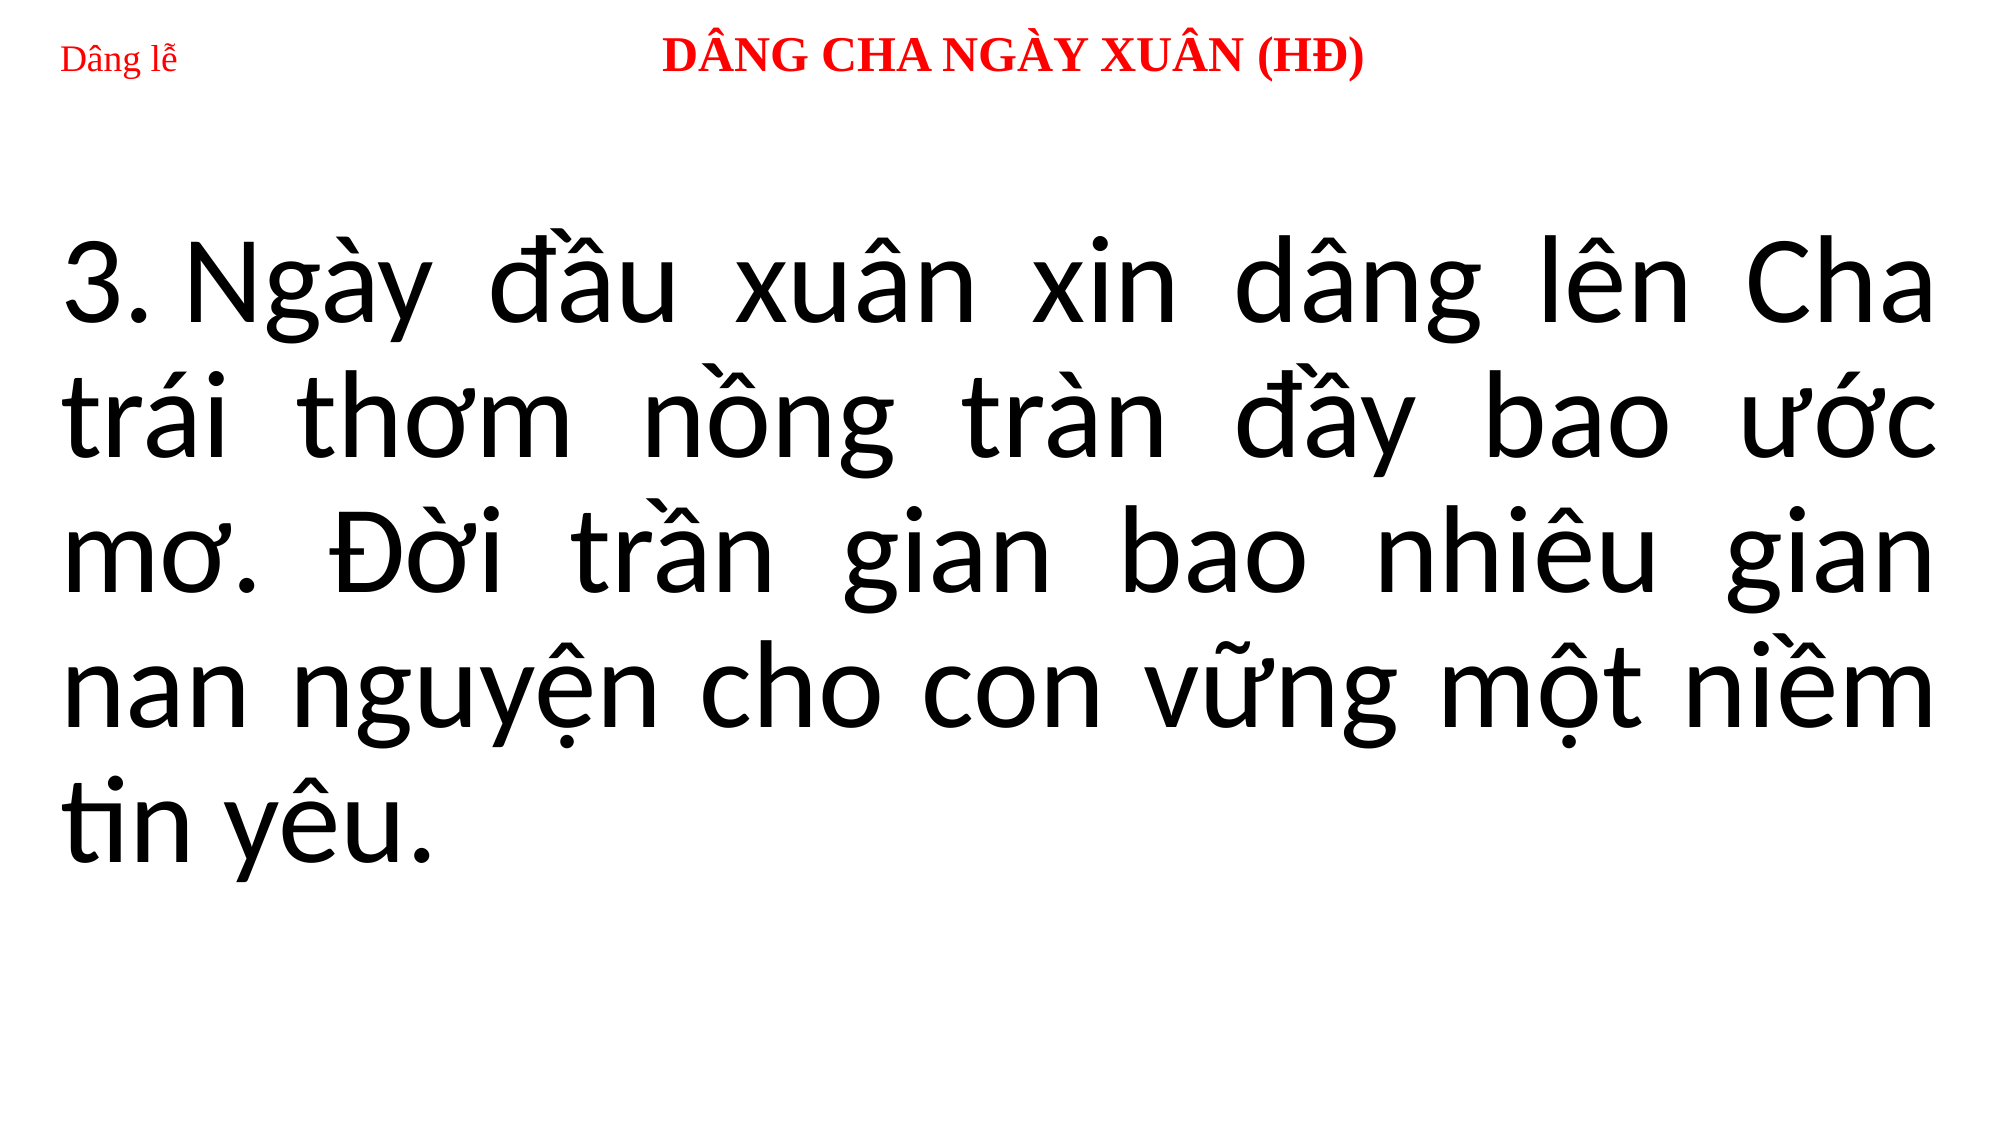

# Dâng lễ                                                   DÂNG CHA NGÀY XUÂN (HĐ)
3. Ngày đầu xuân xin dâng lên Cha trái thơm nồng tràn đầy bao ước mơ. Đời trần gian bao nhiêu gian nan nguyện cho con vững một niềm tin yêu.